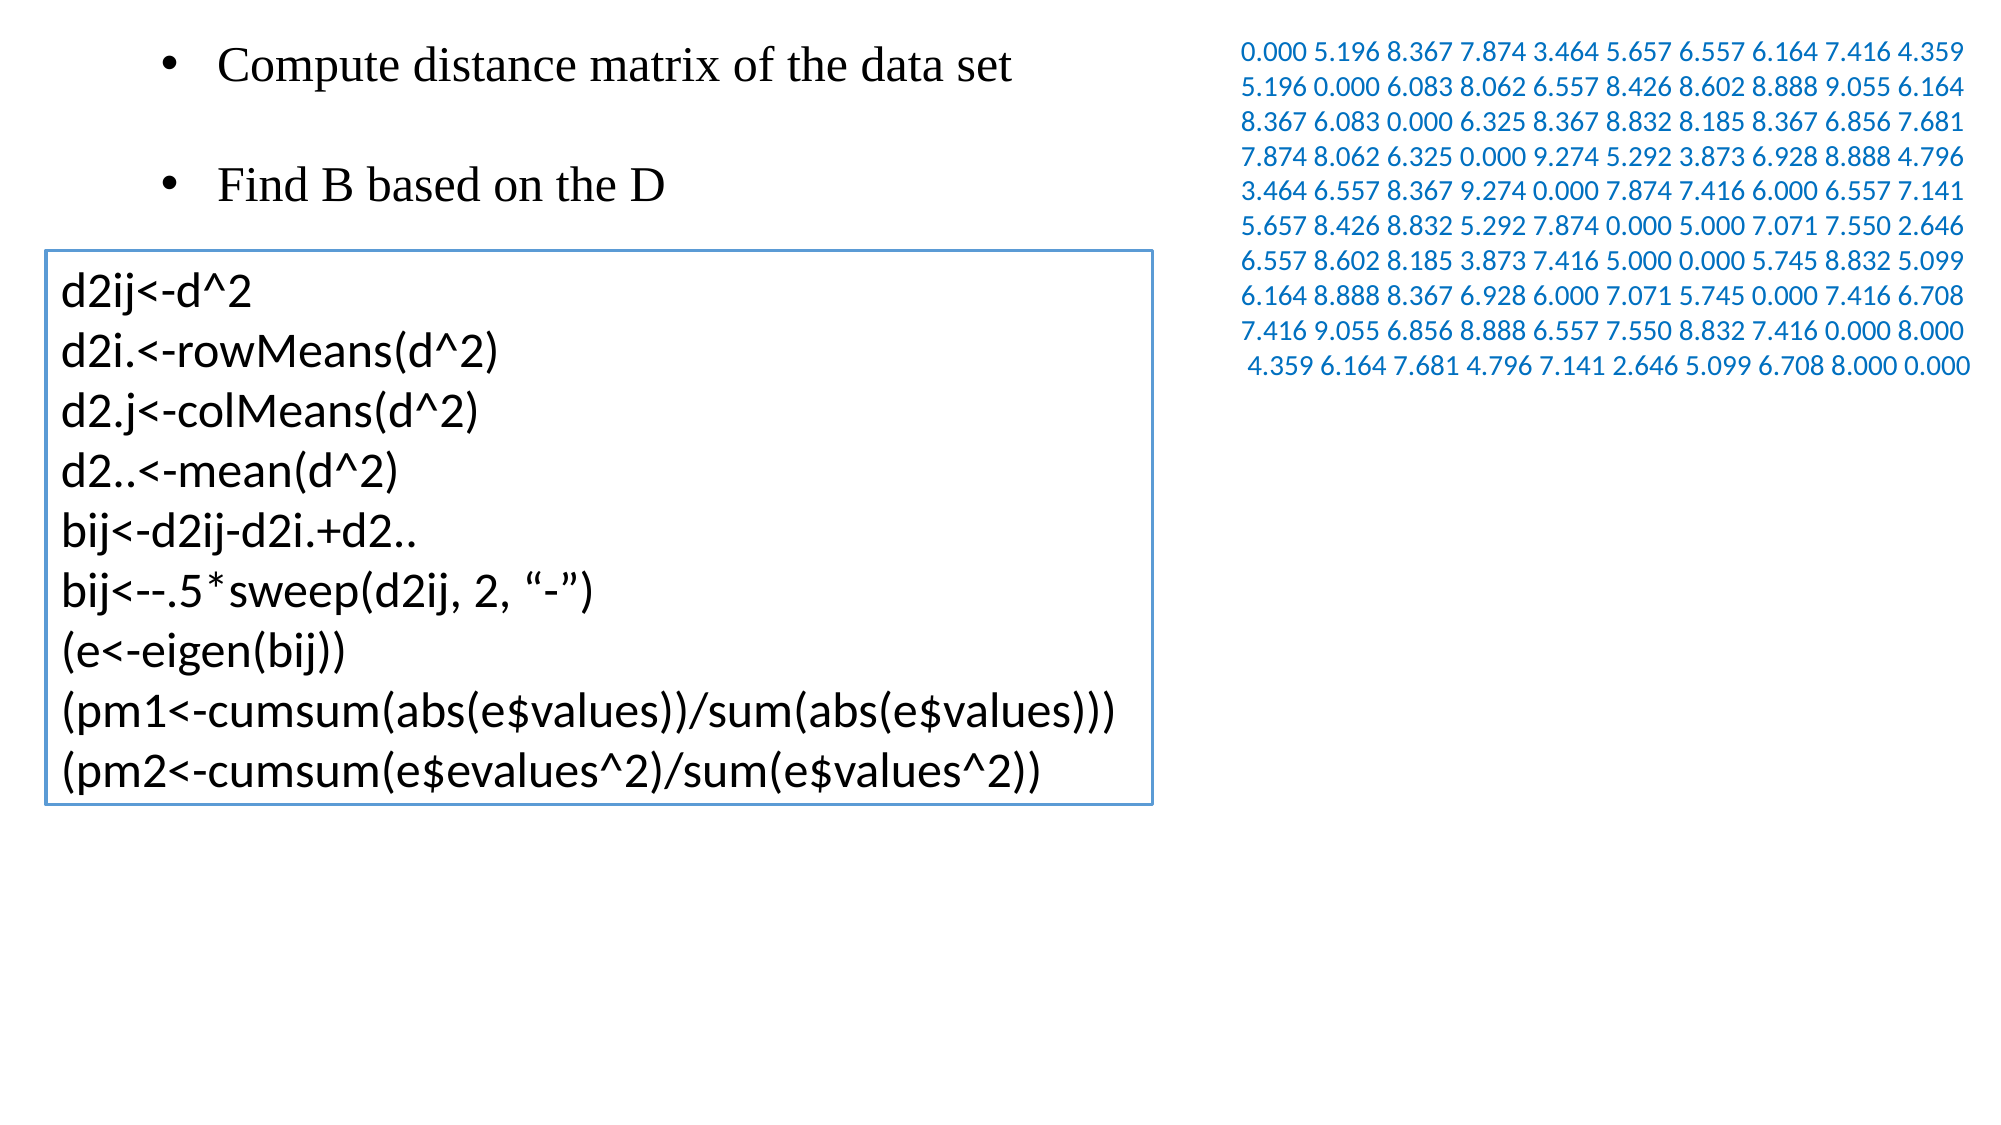

Compute distance matrix of the data set

Find B based on the D
0.000 5.196 8.367 7.874 3.464 5.657 6.557 6.164 7.416 4.359
5.196 0.000 6.083 8.062 6.557 8.426 8.602 8.888 9.055 6.164
8.367 6.083 0.000 6.325 8.367 8.832 8.185 8.367 6.856 7.681
7.874 8.062 6.325 0.000 9.274 5.292 3.873 6.928 8.888 4.796
3.464 6.557 8.367 9.274 0.000 7.874 7.416 6.000 6.557 7.141
5.657 8.426 8.832 5.292 7.874 0.000 5.000 7.071 7.550 2.646
6.557 8.602 8.185 3.873 7.416 5.000 0.000 5.745 8.832 5.099
6.164 8.888 8.367 6.928 6.000 7.071 5.745 0.000 7.416 6.708
7.416 9.055 6.856 8.888 6.557 7.550 8.832 7.416 0.000 8.000
 4.359 6.164 7.681 4.796 7.141 2.646 5.099 6.708 8.000 0.000
d2ij<-d^2
d2i.<-rowMeans(d^2)
d2.j<-colMeans(d^2)
d2..<-mean(d^2)
bij<-d2ij-d2i.+d2..
bij<--.5*sweep(d2ij, 2, “-”)
(e<-eigen(bij))
(pm1<-cumsum(abs(e$values))/sum(abs(e$values)))
(pm2<-cumsum(e$evalues^2)/sum(e$values^2))